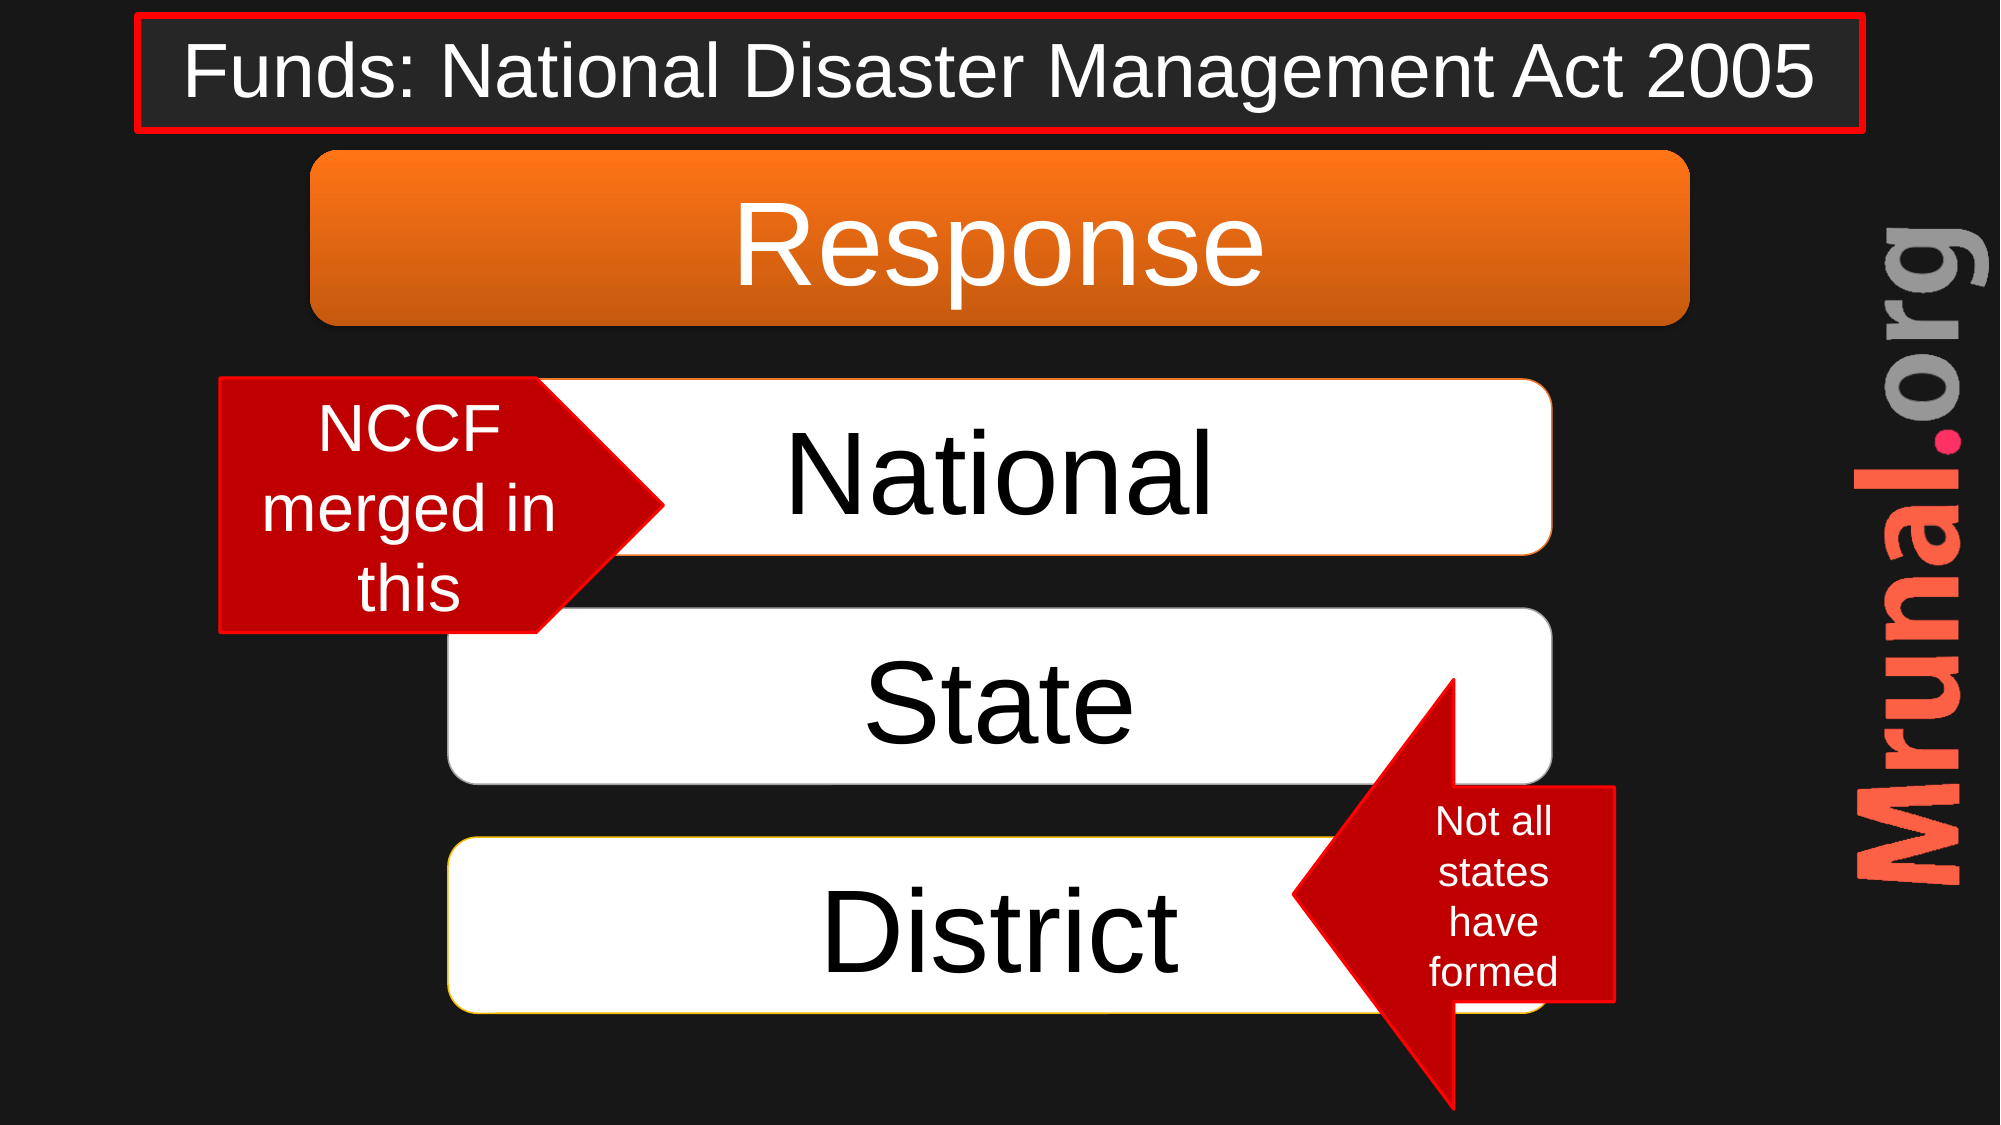

# Funds: National Disaster Management Act 2005
Response
National
National
State
District
State
District
NCCF merged in this
Not all states have formed